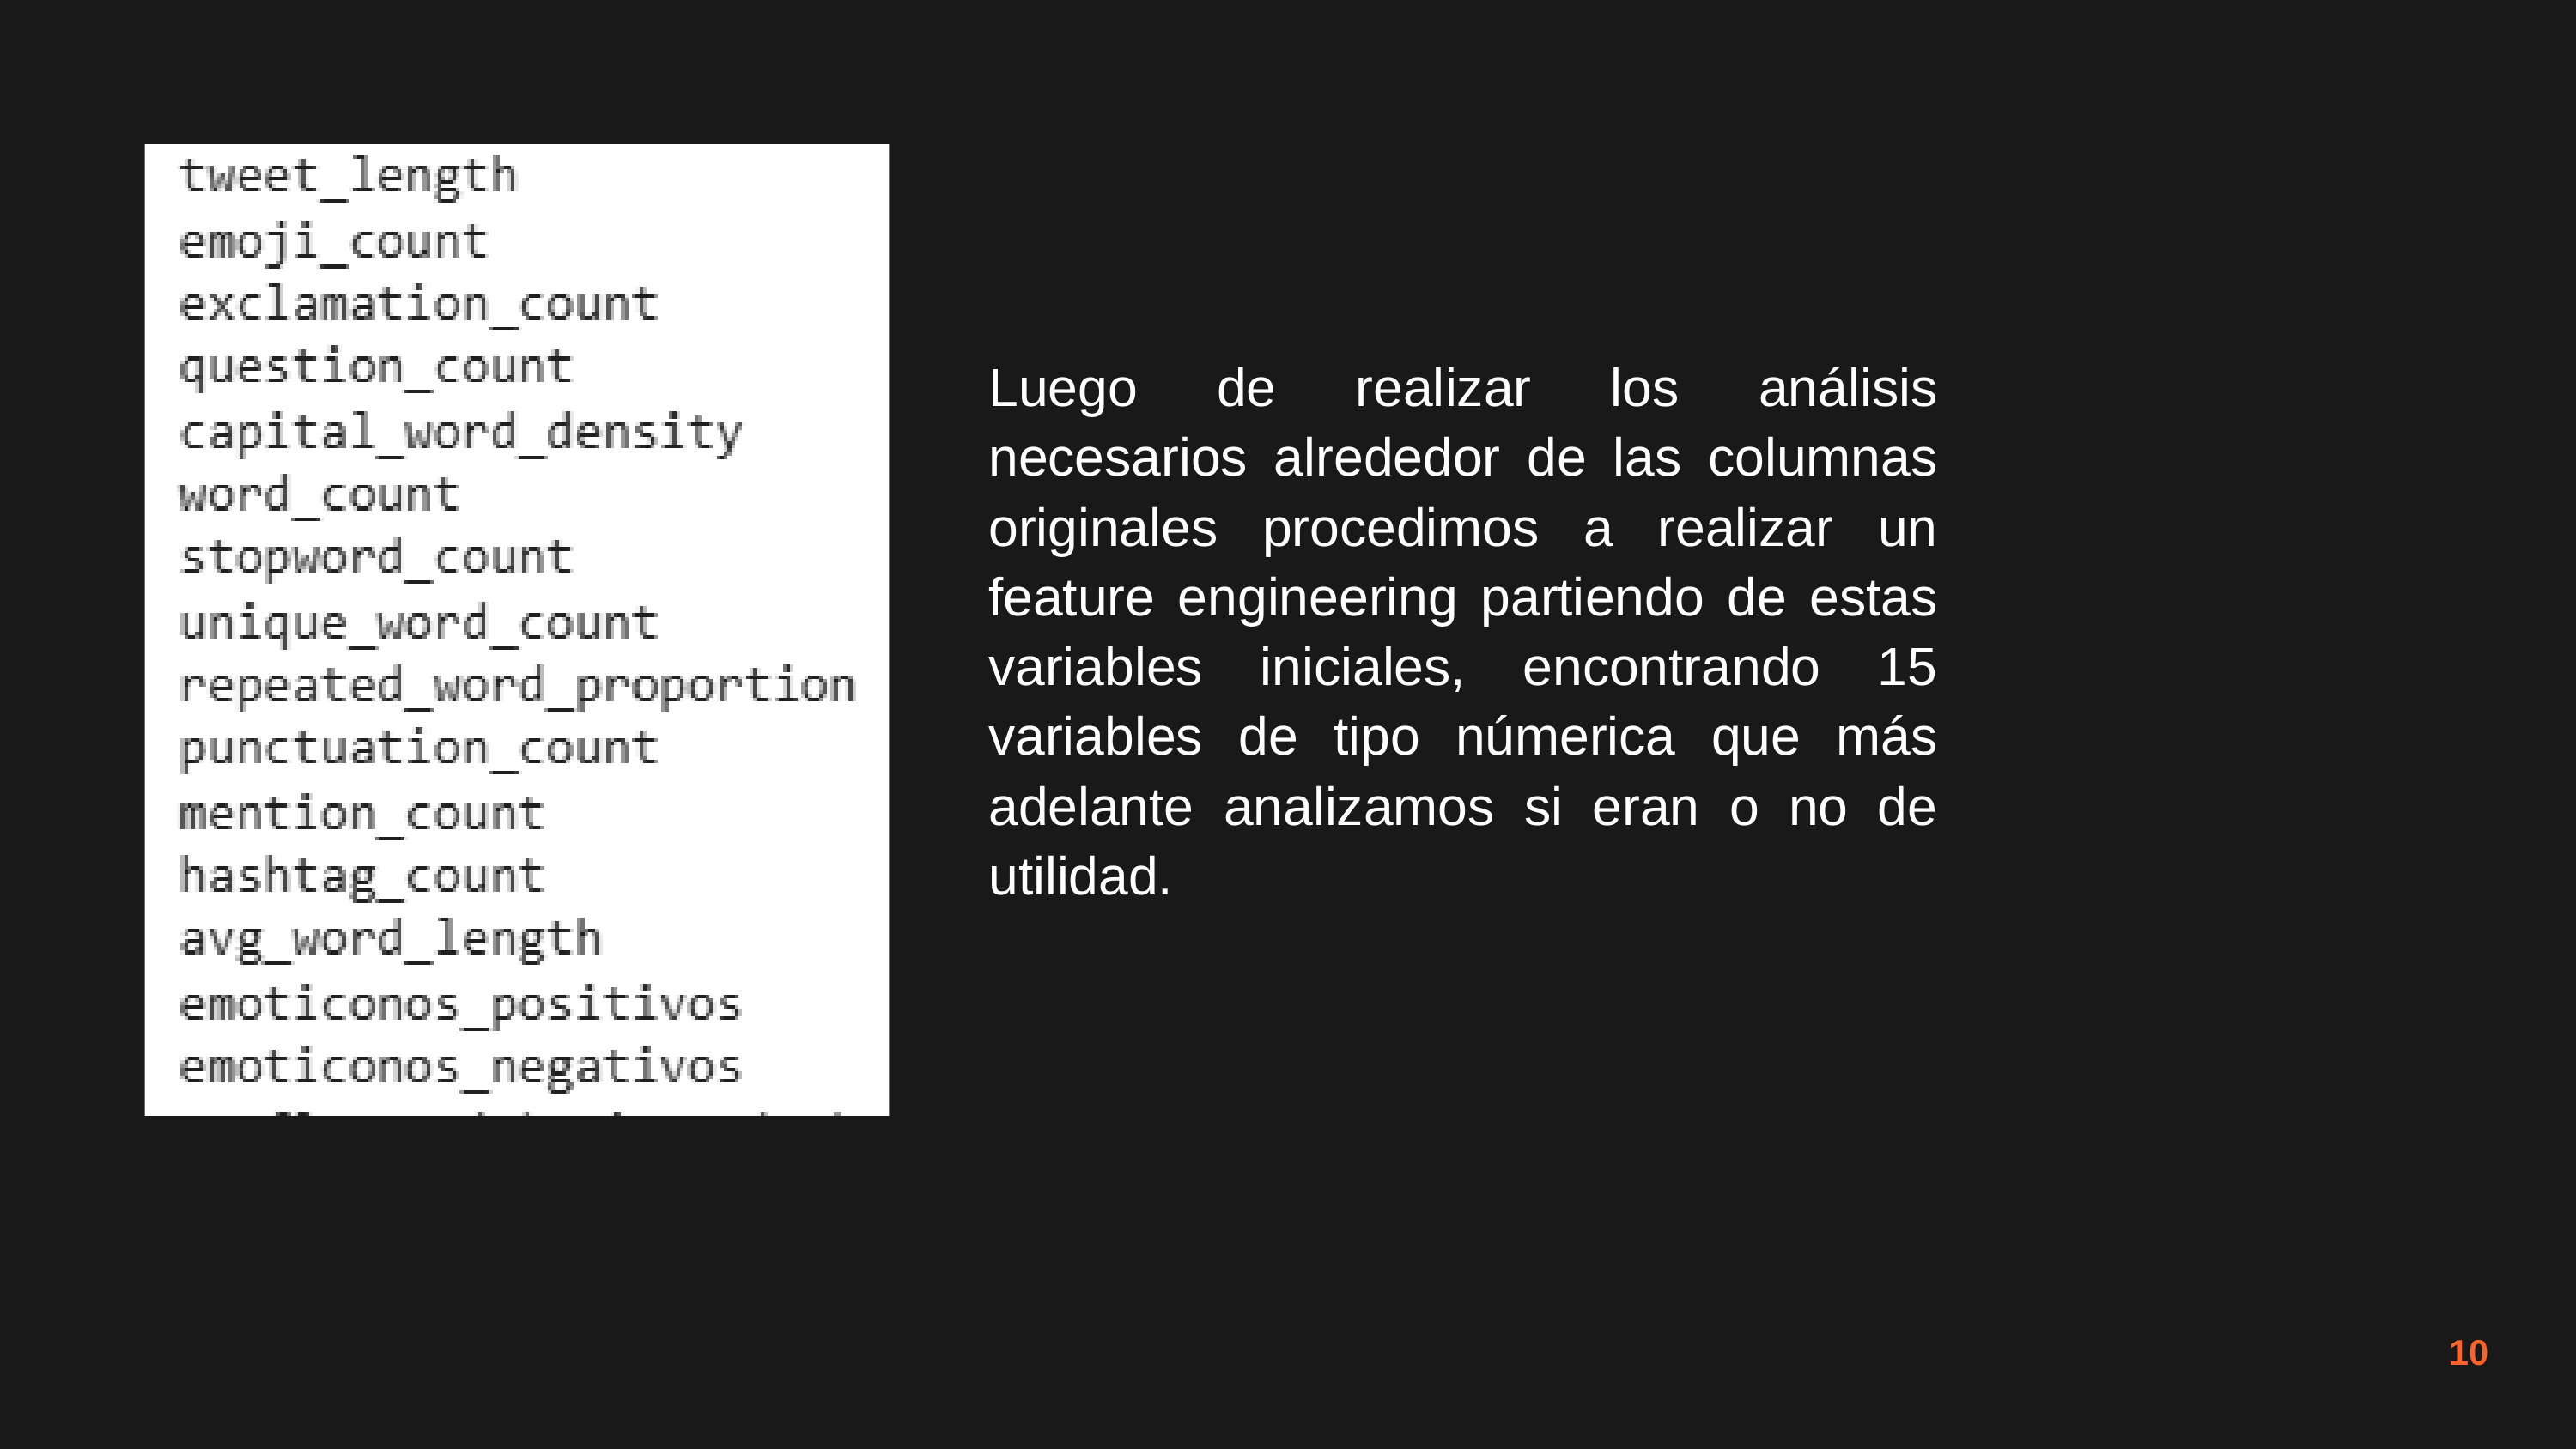

Luego de realizar los análisis necesarios alrededor de las columnas originales procedimos a realizar un feature engineering partiendo de estas variables iniciales, encontrando 15 variables de tipo númerica que más adelante analizamos si eran o no de utilidad.
10